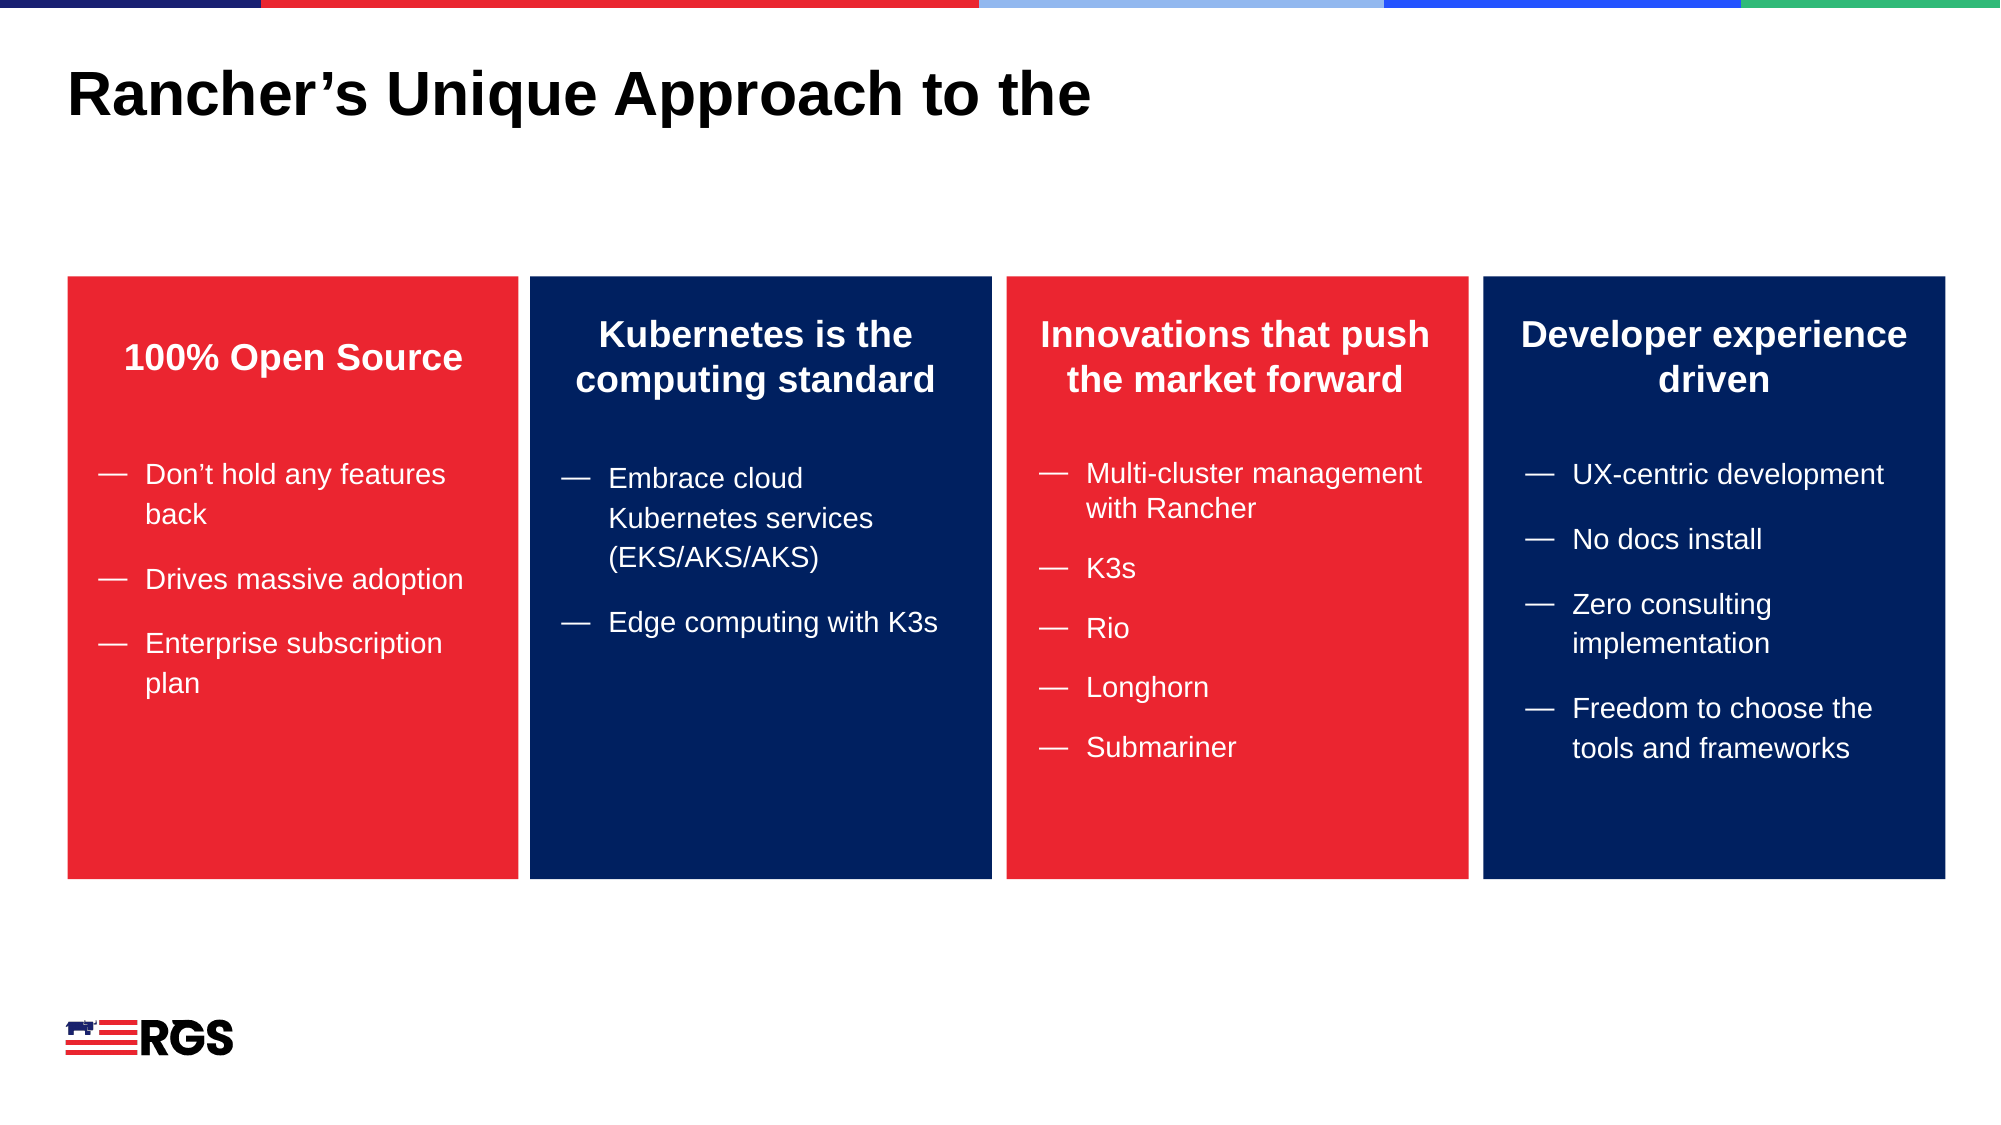

# Rancher’s Unique Approach to the

Kubernetes is the computing standard
Innovations that push the market forward
Developer experience driven
100% Open Source
Don’t hold any features back
Drives massive adoption
Enterprise subscription plan
UX-centric development
No docs install
Zero consulting implementation
Freedom to choose the tools and frameworks

Multi-cluster management with Rancher
K3s
Rio
Longhorn
Submariner

Embrace cloud Kubernetes services (EKS/AKS/AKS)
Edge computing with K3s